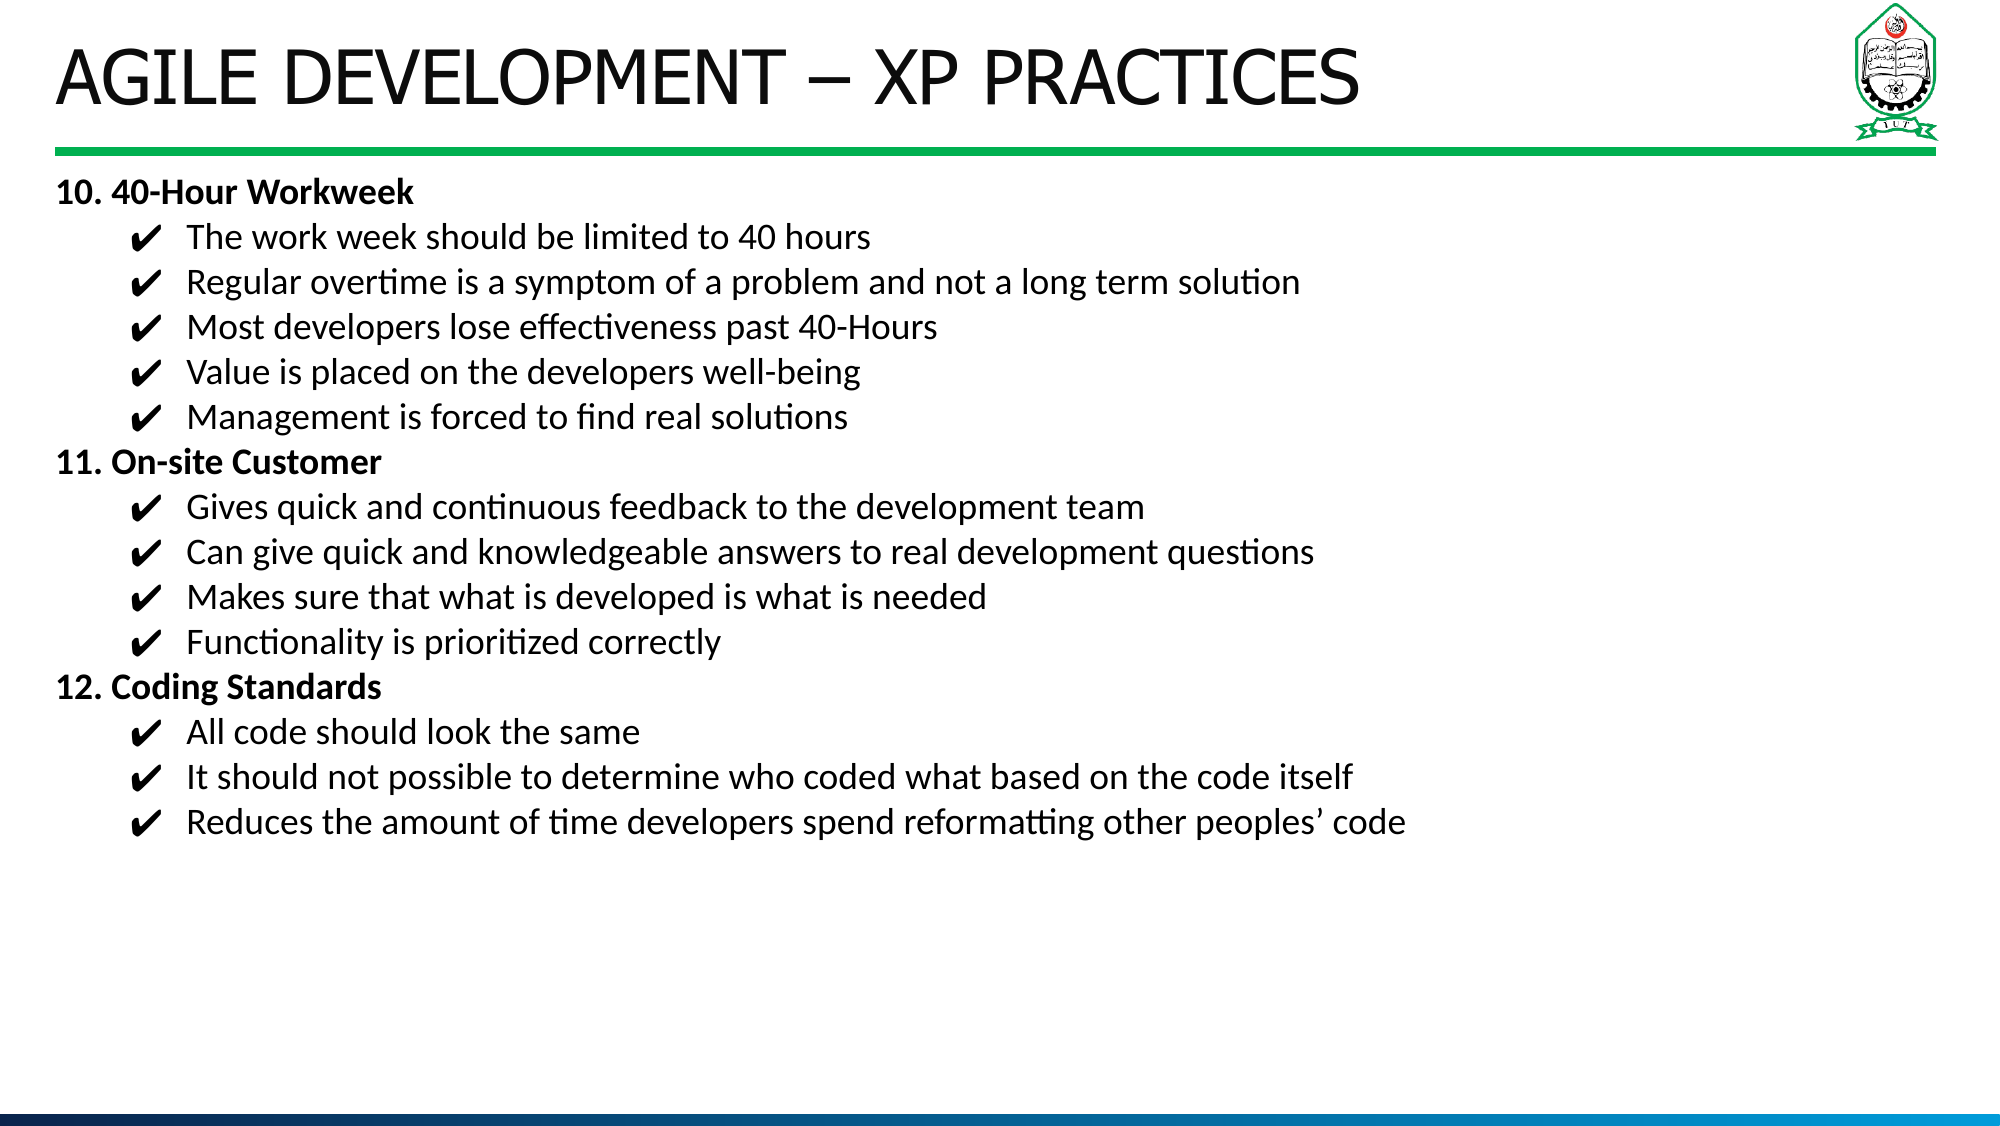

# Agile Development – XP Practices
40-Hour Workweek
The work week should be limited to 40 hours
Regular overtime is a symptom of a problem and not a long term solution
Most developers lose effectiveness past 40-Hours
Value is placed on the developers well-being
Management is forced to find real solutions
On-site Customer
Gives quick and continuous feedback to the development team
Can give quick and knowledgeable answers to real development questions
Makes sure that what is developed is what is needed
Functionality is prioritized correctly
Coding Standards
All code should look the same
It should not possible to determine who coded what based on the code itself
Reduces the amount of time developers spend reformatting other peoples’ code